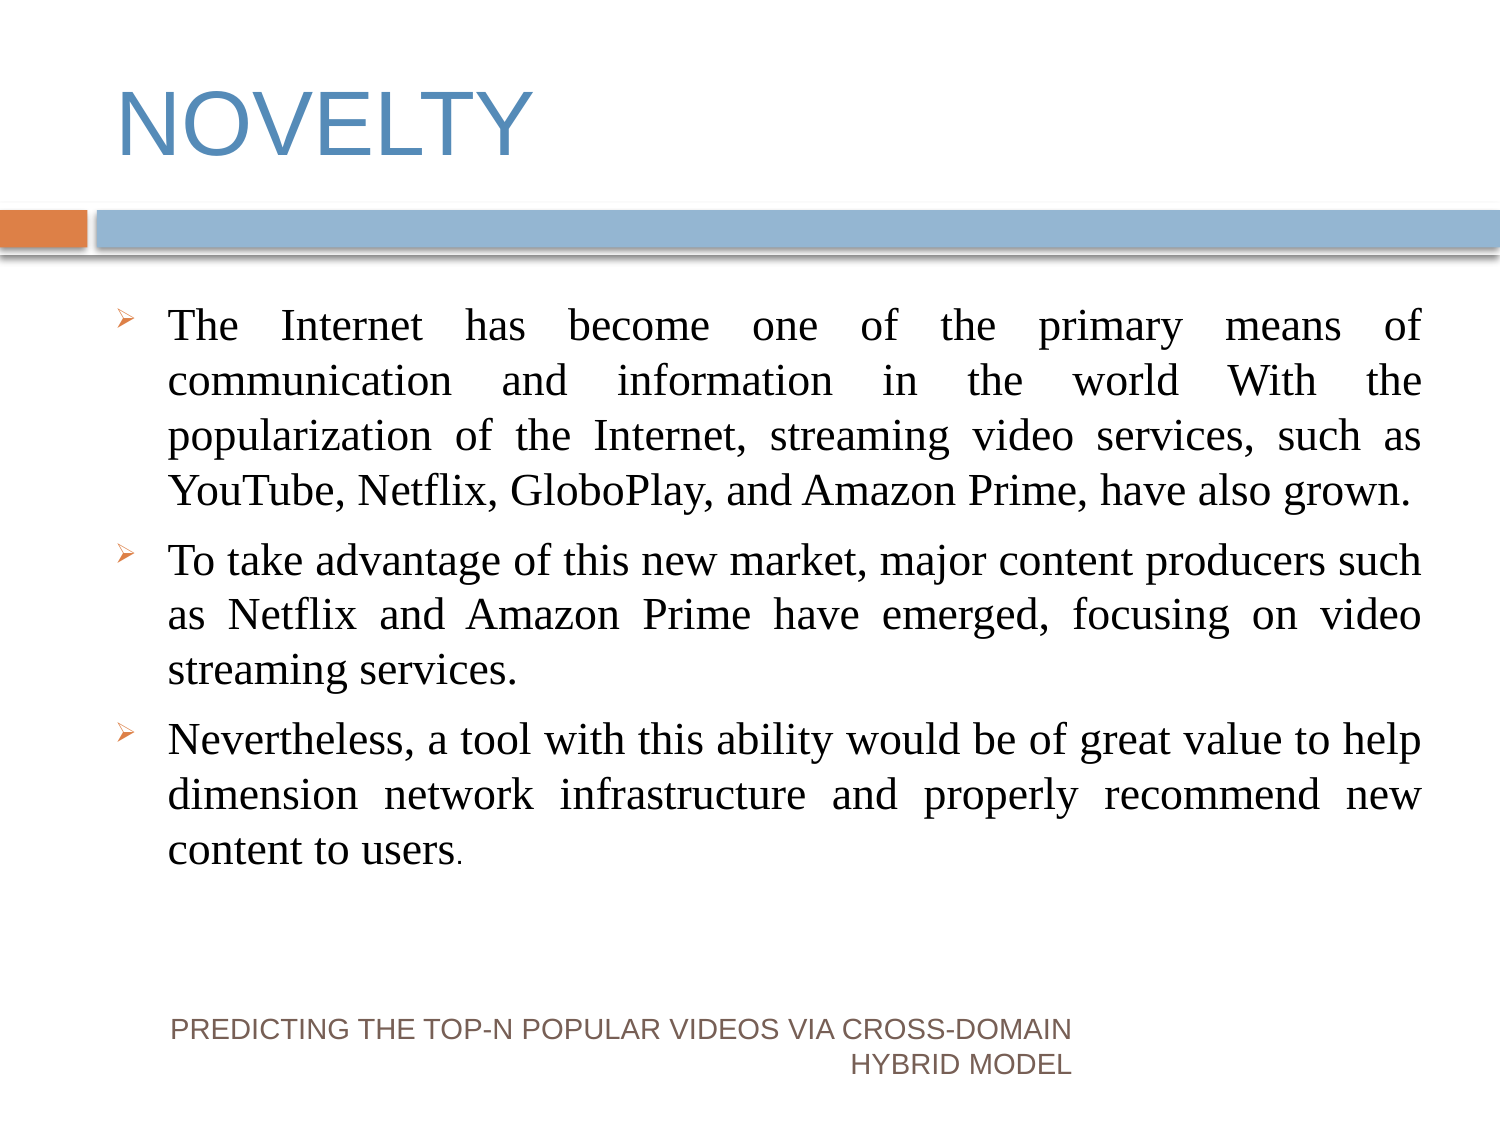

# NOVELTY
The Internet has become one of the primary means of communication and information in the world With the popularization of the Internet, streaming video services, such as YouTube, Netflix, GloboPlay, and Amazon Prime, have also grown.
To take advantage of this new market, major content producers such as Netflix and Amazon Prime have emerged, focusing on video streaming services.
Nevertheless, a tool with this ability would be of great value to help dimension network infrastructure and properly recommend new content to users.
PREDICTING THE TOP-N POPULAR VIDEOS VIA CROSS-DOMAIN HYBRID MODEL